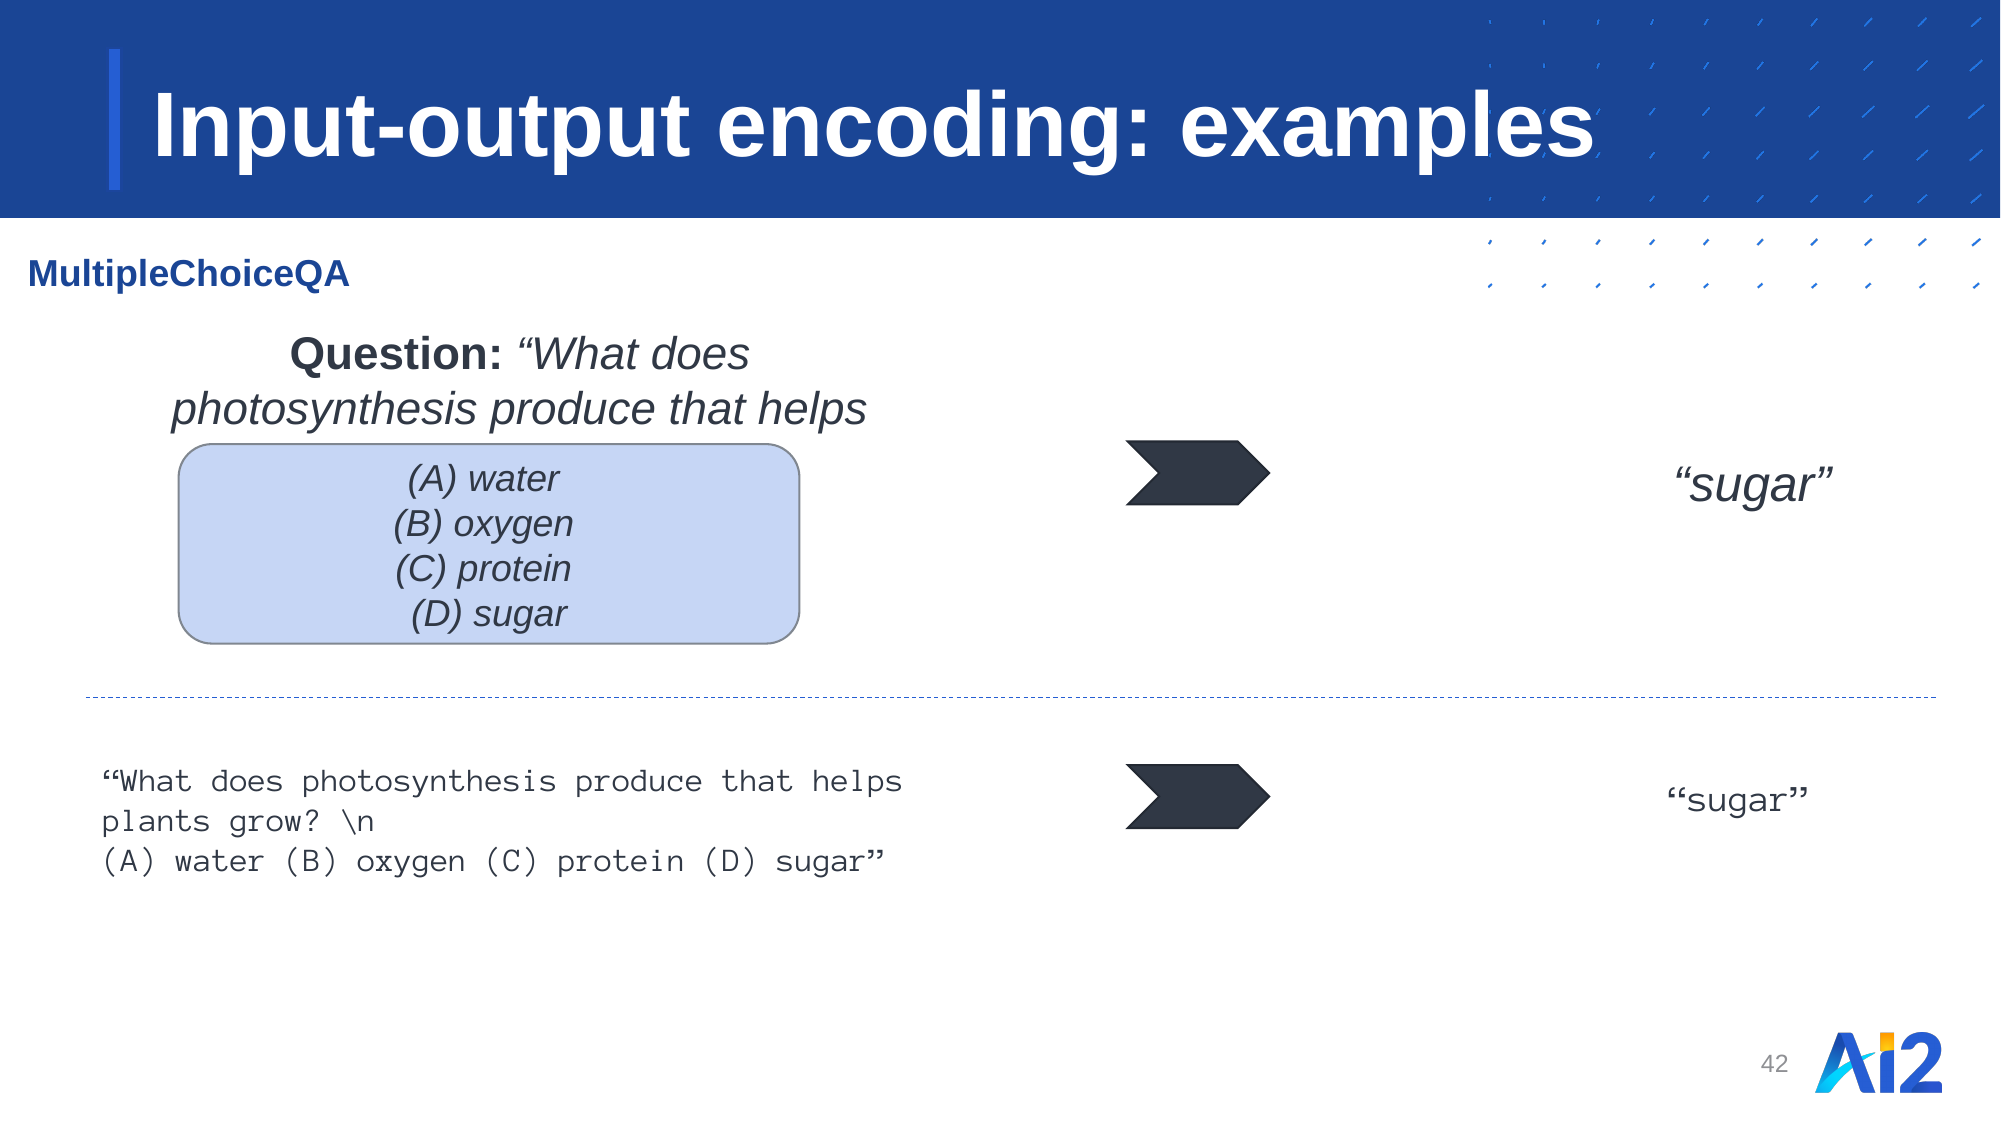

# Input-output encoding: examples
MultipleChoiceQA
Question: “What does photosynthesis produce that helps plants grow?”

“sugar”
(A) water
(B) oxygen
(C) protein
(D) sugar
“What does photosynthesis produce that helps plants grow? \n
(A) water (B) oxygen (C) protein (D) sugar”

“sugar”
42